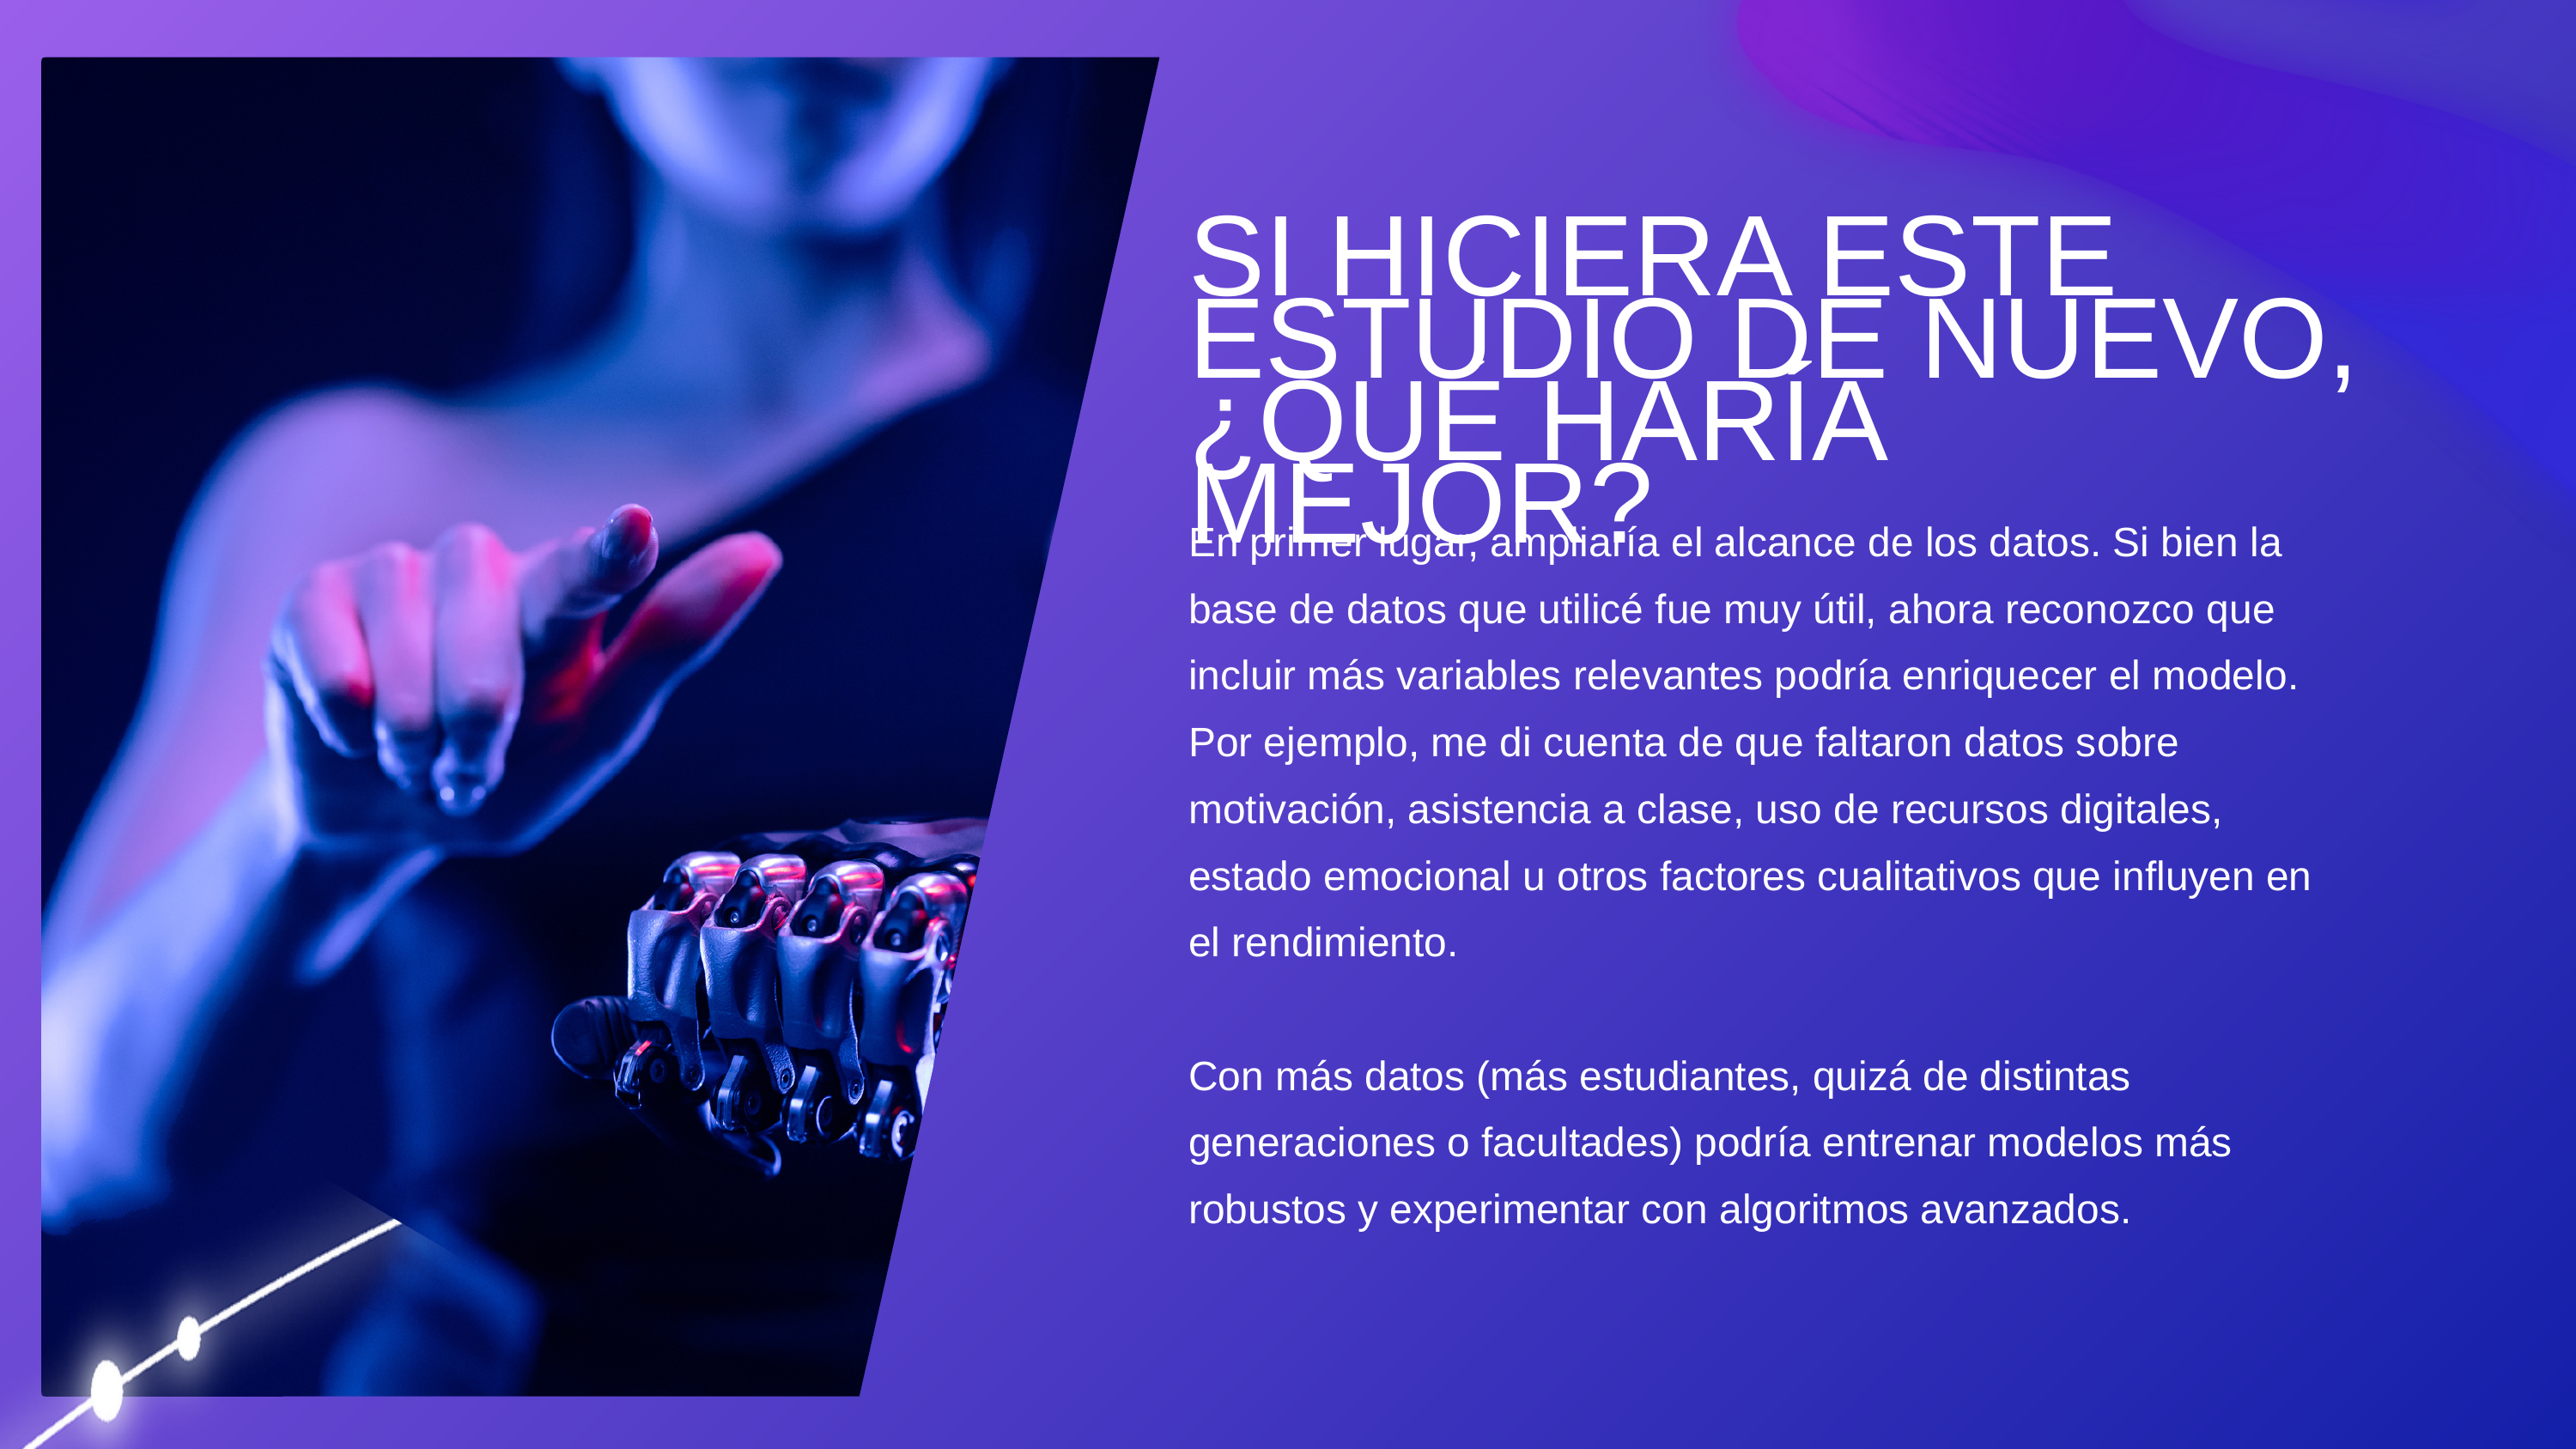

SI HICIERA ESTE ESTUDIO DE NUEVO, ¿QUÉ HARÍA MEJOR?
En primer lugar, ampliaría el alcance de los datos. Si bien la base de datos que utilicé fue muy útil, ahora reconozco que incluir más variables relevantes podría enriquecer el modelo. Por ejemplo, me di cuenta de que faltaron datos sobre motivación, asistencia a clase, uso de recursos digitales, estado emocional u otros factores cualitativos que influyen en el rendimiento.

Con más datos (más estudiantes, quizá de distintas generaciones o facultades) podría entrenar modelos más robustos y experimentar con algoritmos avanzados.